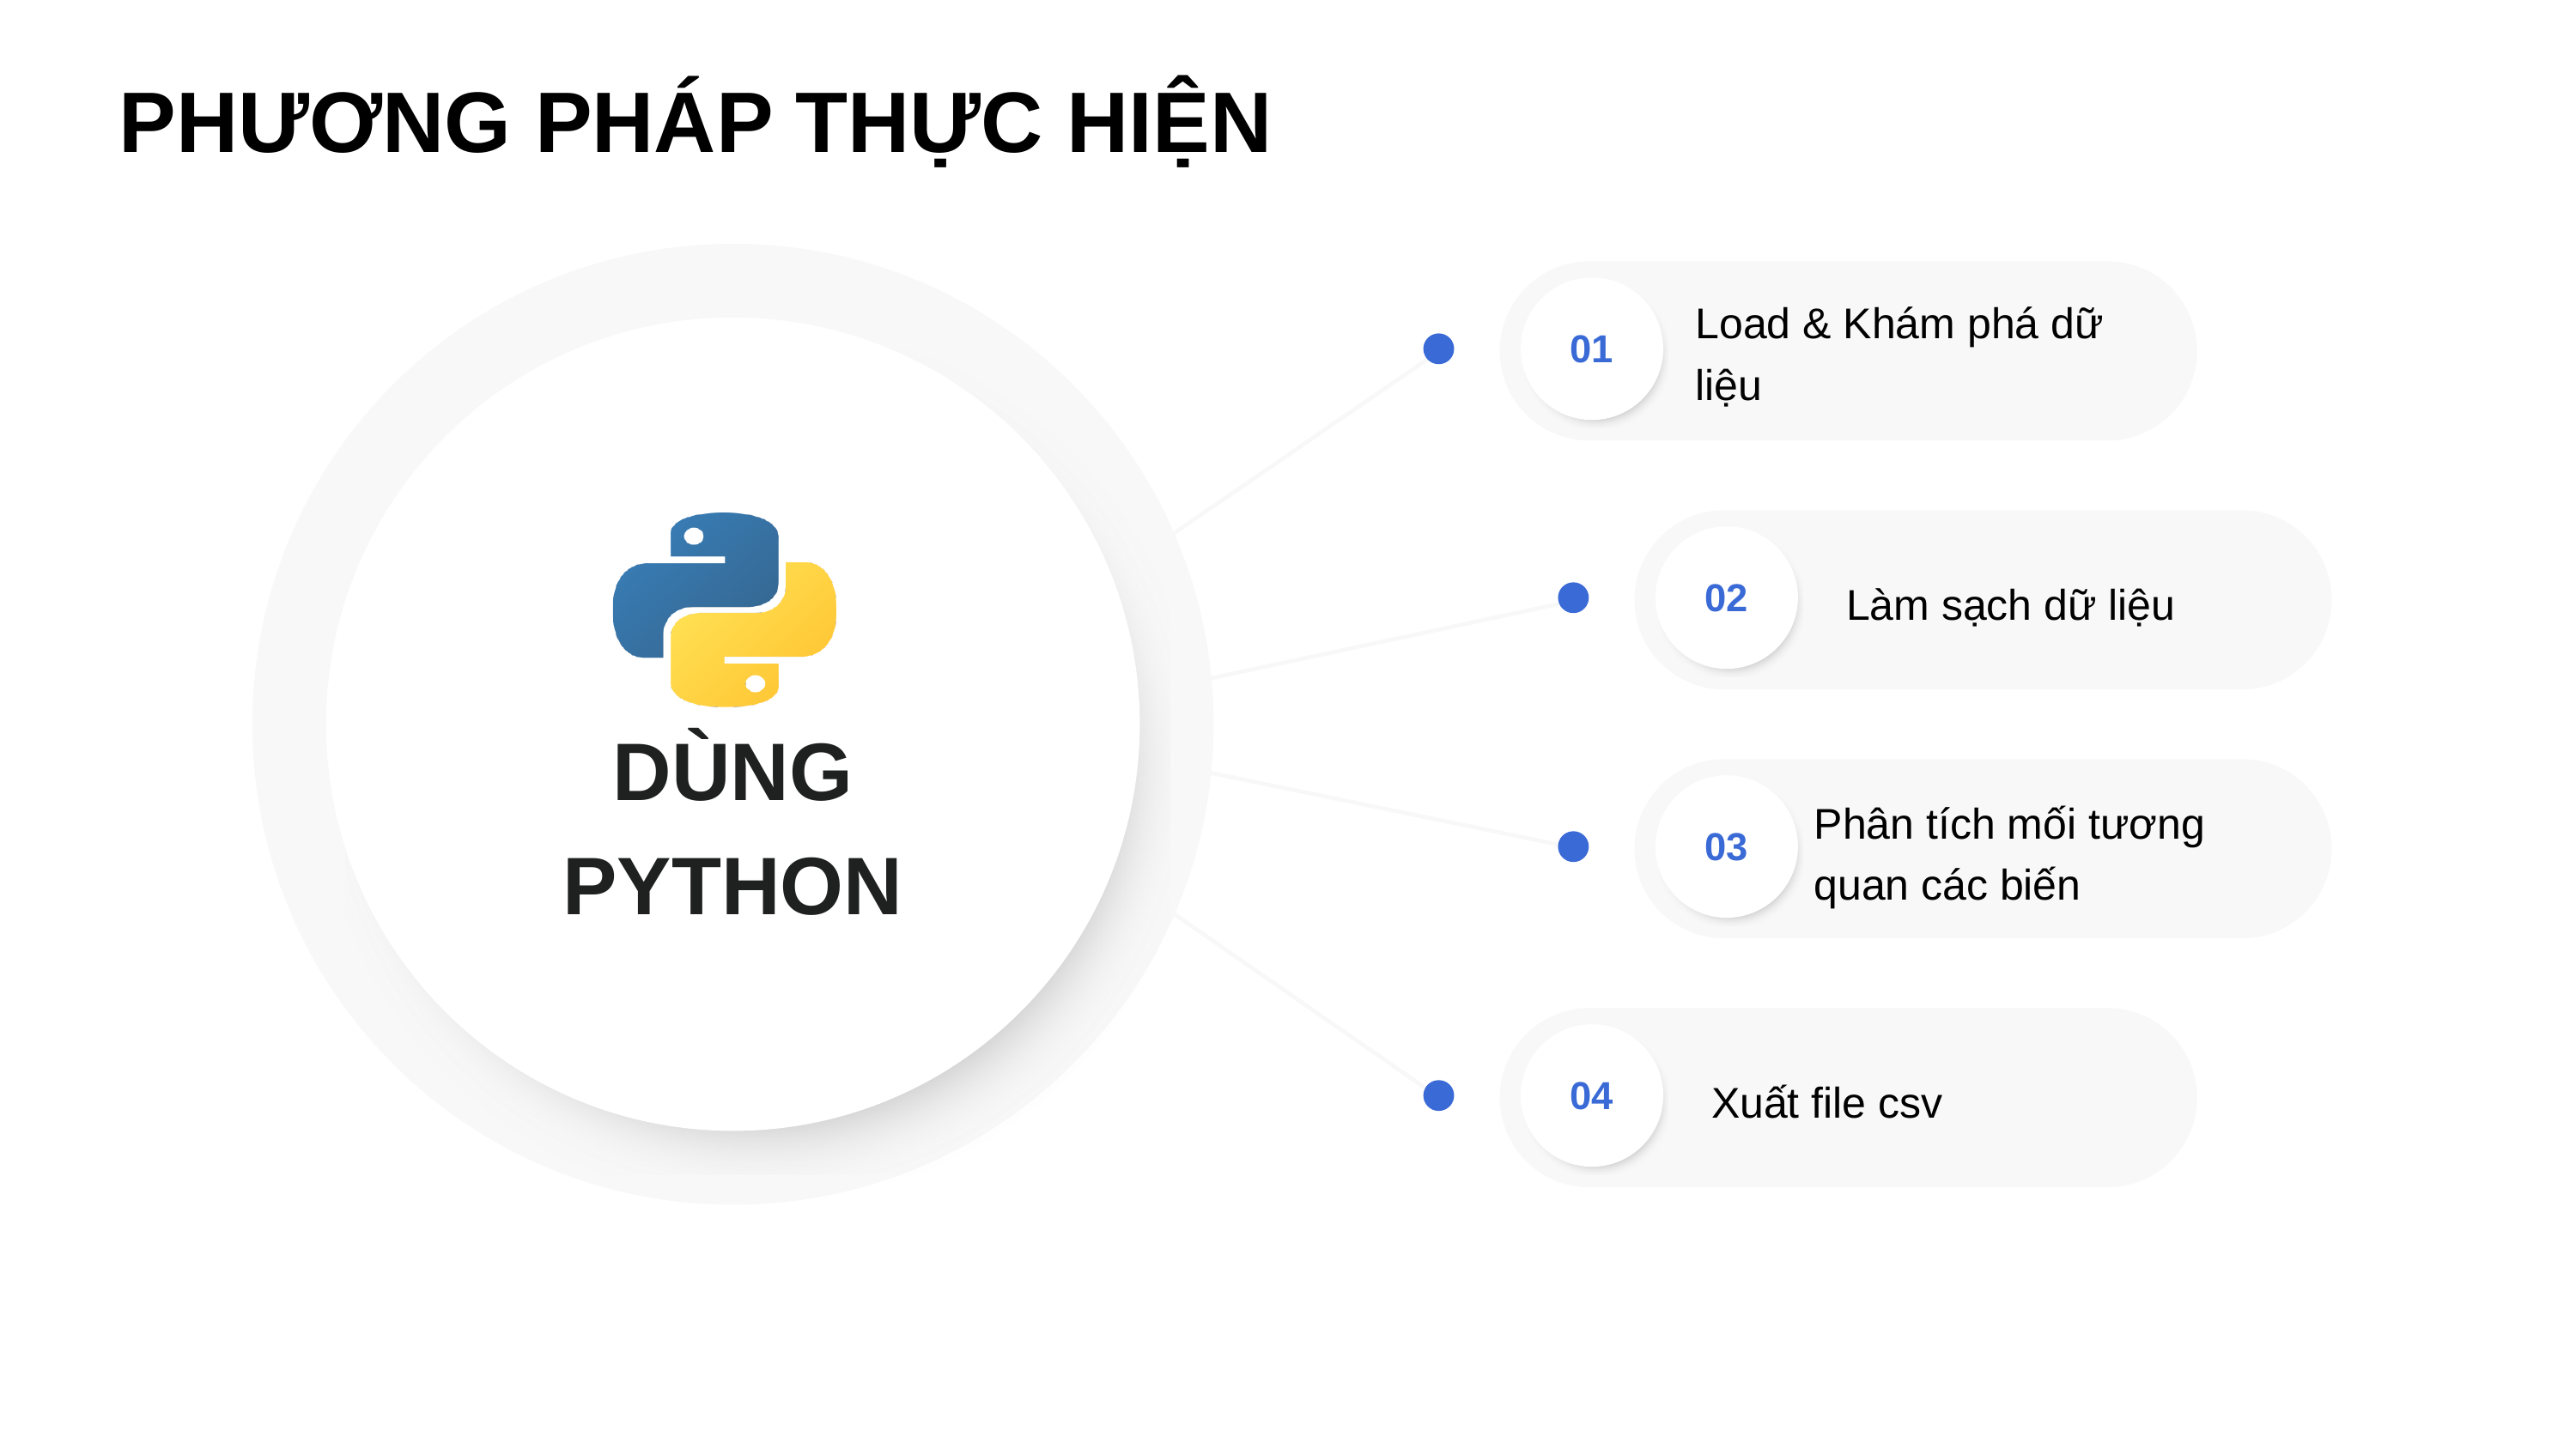

PHƯƠNG PHÁP THỰC HIỆN

Load & Khám phá dữ liệu
01

02
Làm sạch dữ liệu

DÙNG
PYTHON

Phân tích mối tương quan các biến
03

04
Xuất file csv

02